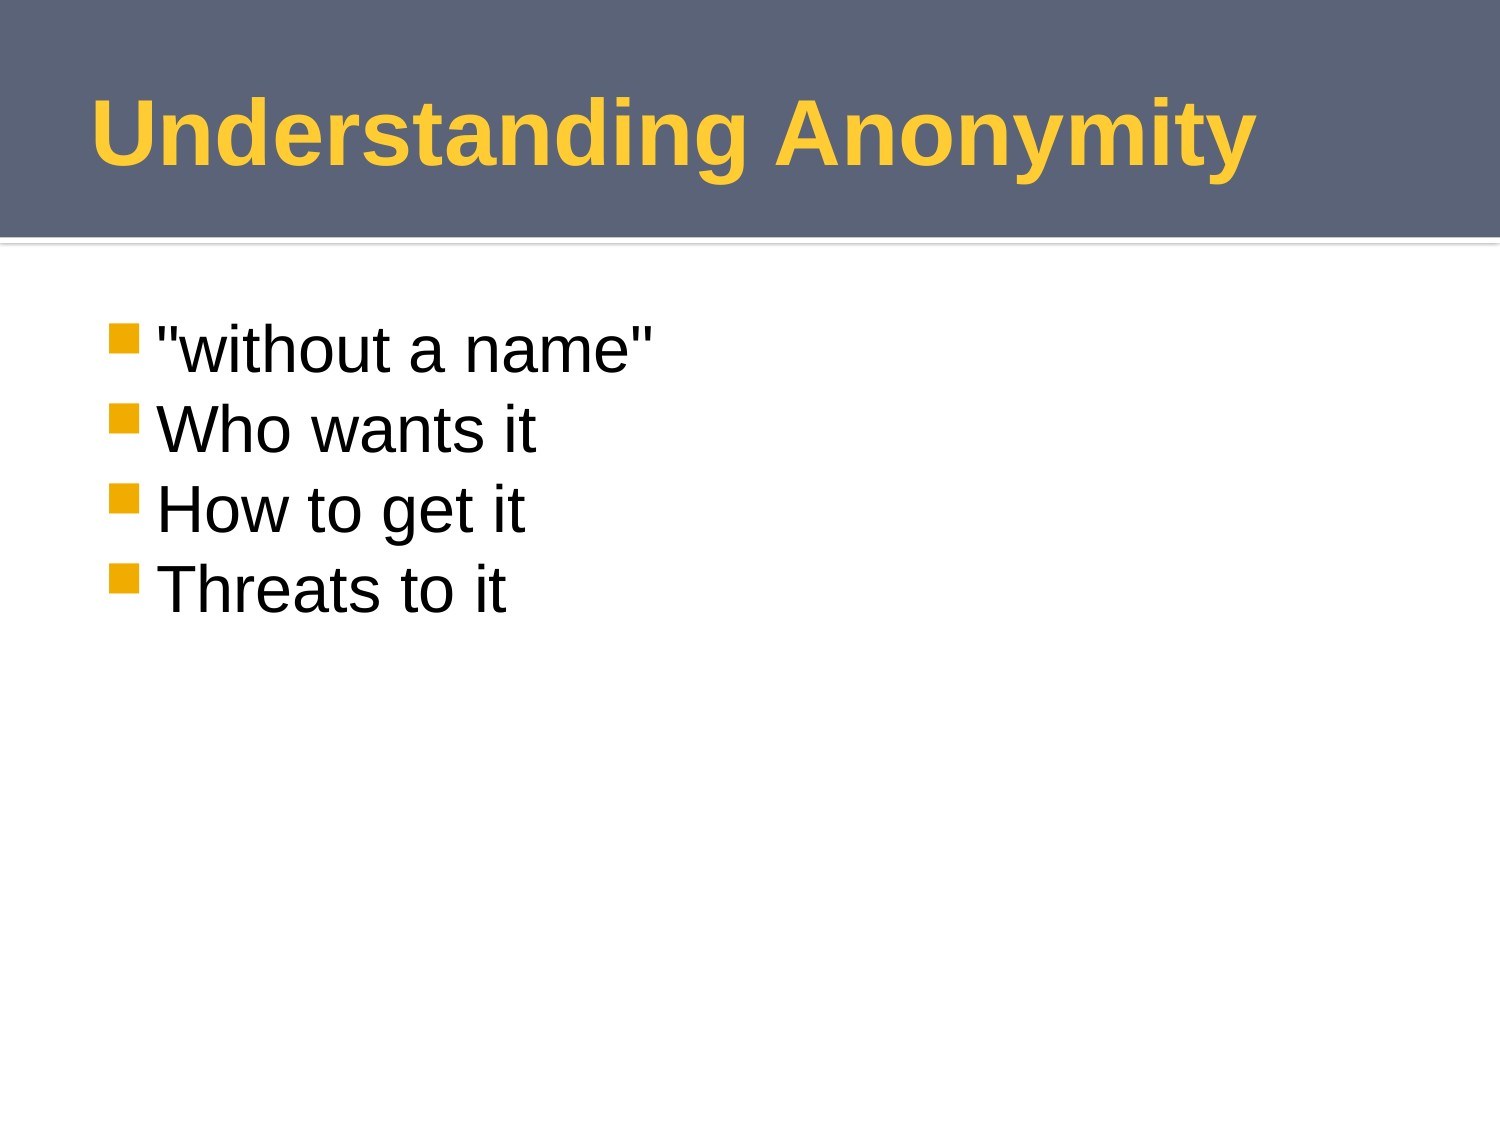

# Understanding Anonymity
"without a name"
Who wants it
How to get it
Threats to it